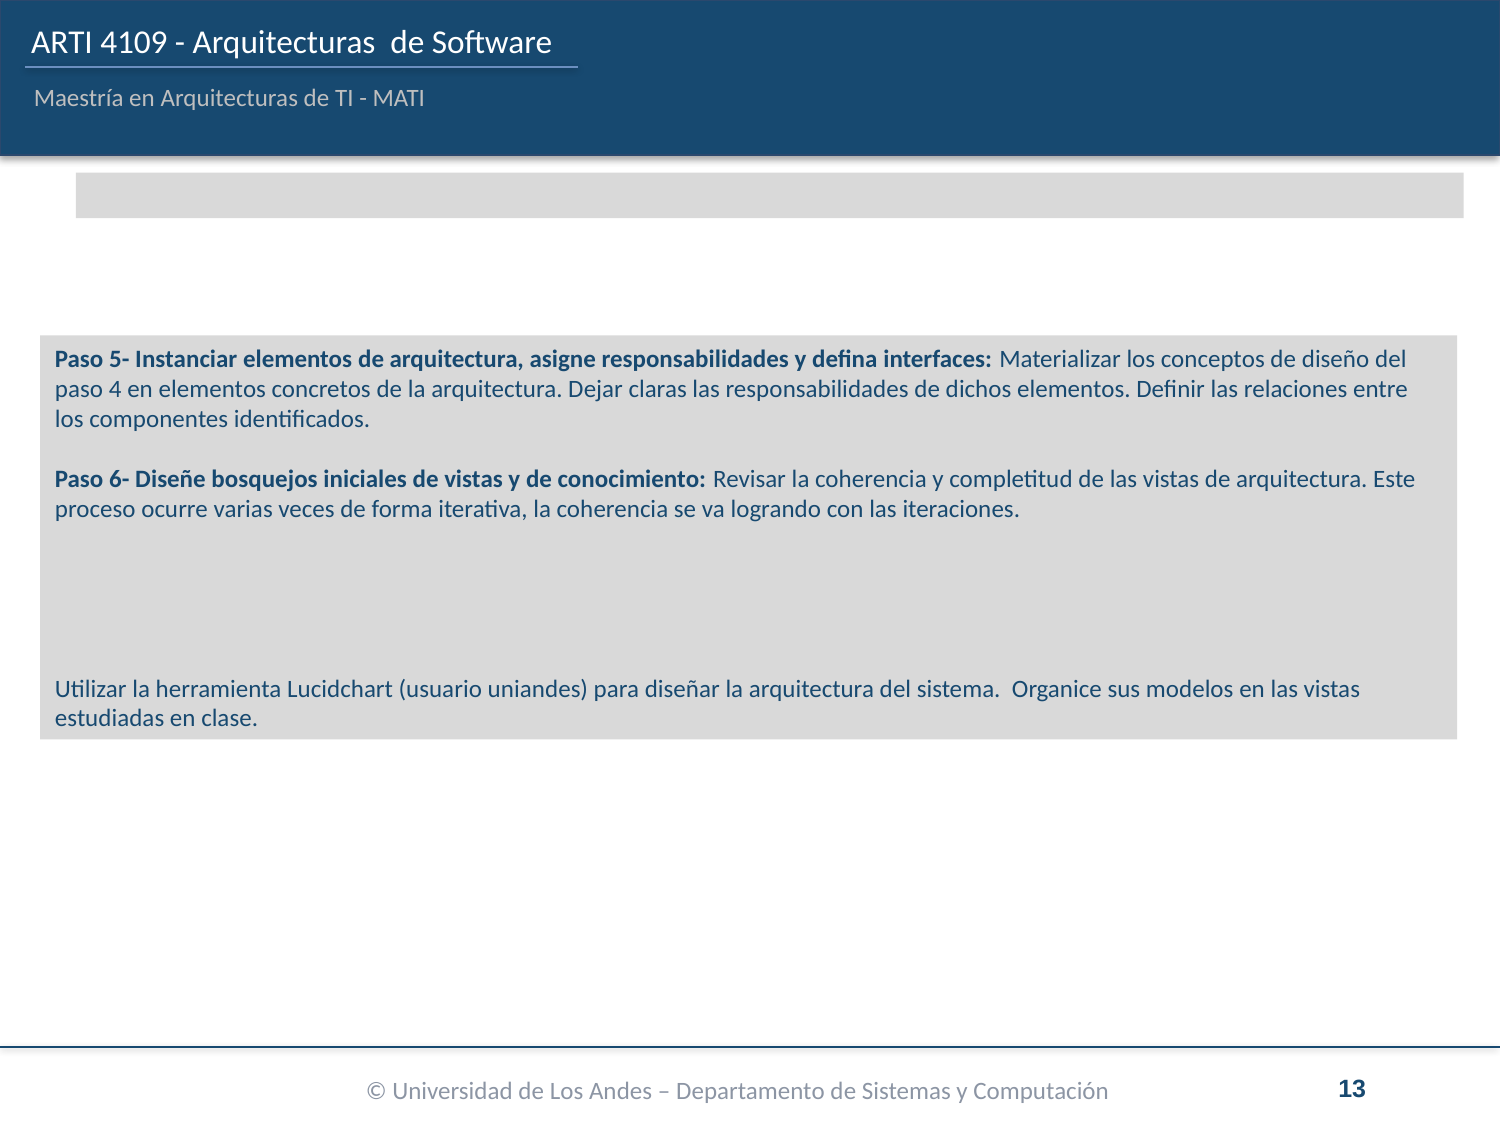

Paso 5- Instanciar elementos de arquitectura, asigne responsabilidades y defina interfaces: Materializar los conceptos de diseño del paso 4 en elementos concretos de la arquitectura. Dejar claras las responsabilidades de dichos elementos. Definir las relaciones entre los componentes identificados.

Paso 6- Diseñe bosquejos iniciales de vistas y de conocimiento: Revisar la coherencia y completitud de las vistas de arquitectura. Este proceso ocurre varias veces de forma iterativa, la coherencia se va logrando con las iteraciones.

Utilizar la herramienta Lucidchart (usuario uniandes) para diseñar la arquitectura del sistema.  Organice sus modelos en las vistas estudiadas en clase.
13
© Universidad de Los Andes – Departamento de Sistemas y Computación